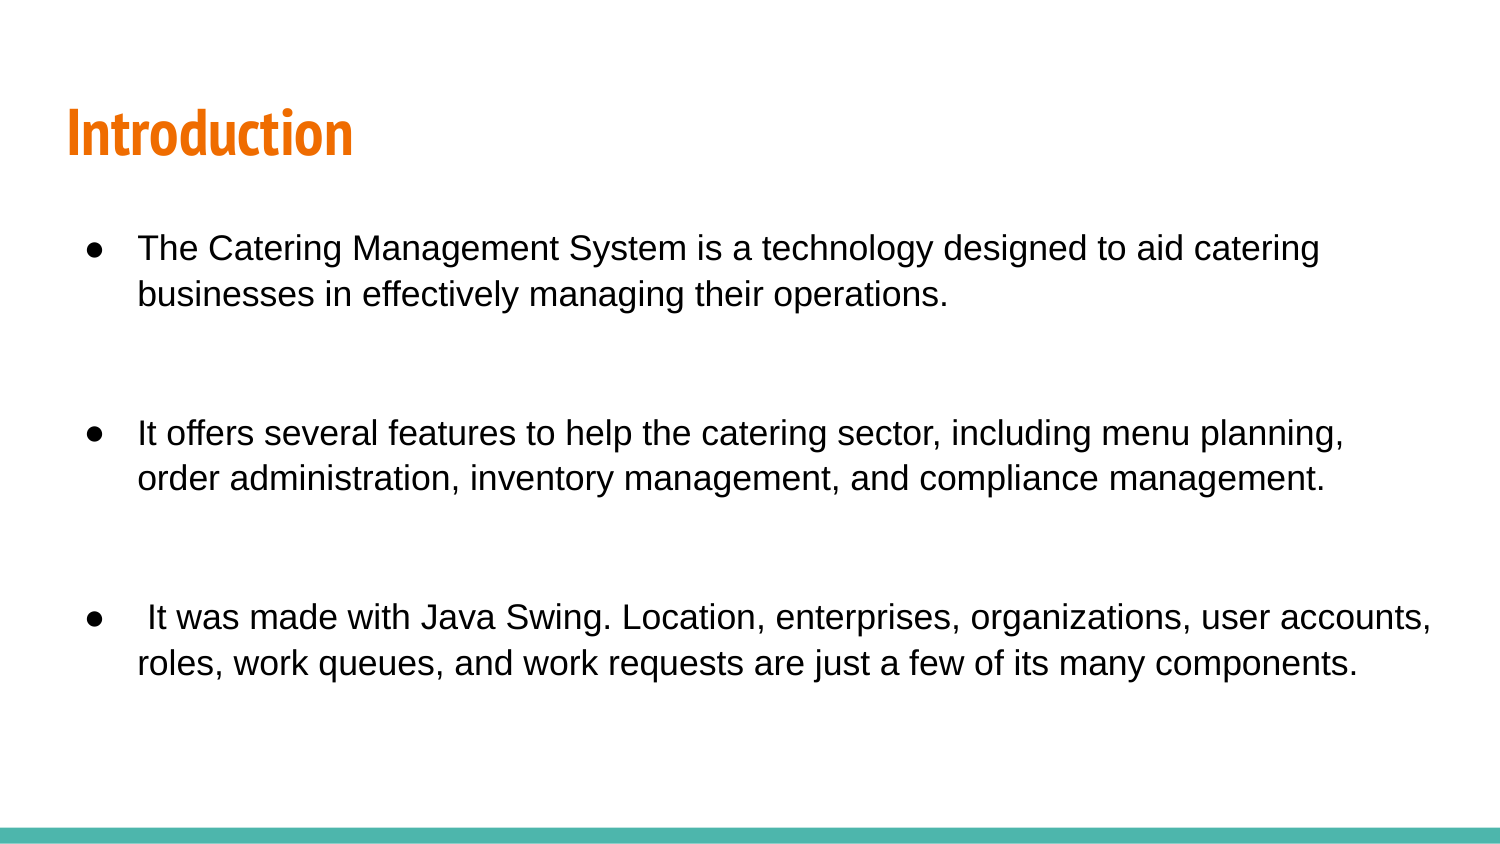

# Introduction
The Catering Management System is a technology designed to aid catering businesses in effectively managing their operations.

It offers several features to help the catering sector, including menu planning, order administration, inventory management, and compliance management.

 It was made with Java Swing. Location, enterprises, organizations, user accounts, roles, work queues, and work requests are just a few of its many components.